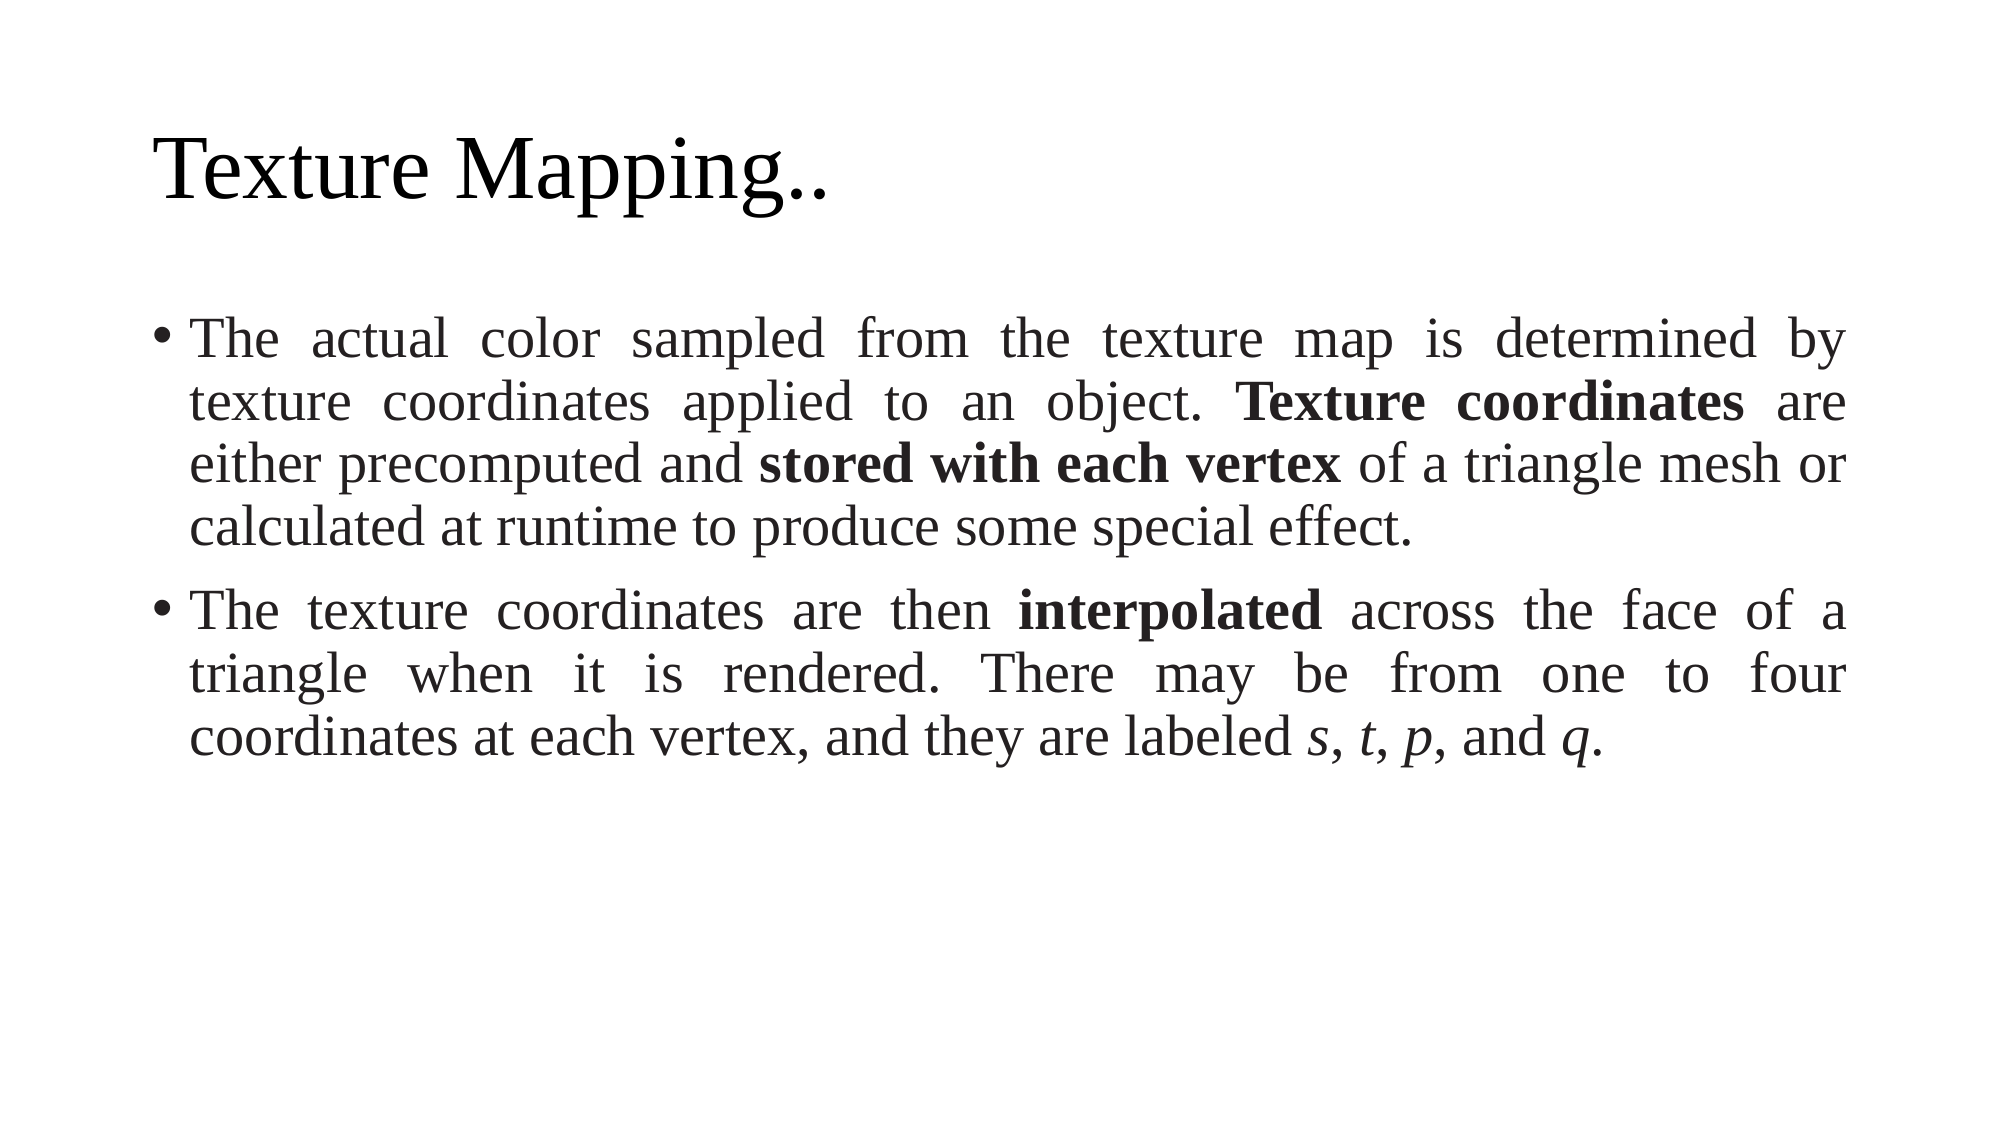

# Texture Mapping..
The actual color sampled from the texture map is determined by texture coordinates applied to an object. Texture coordinates are either precomputed and stored with each vertex of a triangle mesh or calculated at runtime to produce some special effect.
The texture coordinates are then interpolated across the face of a triangle when it is rendered. There may be from one to four coordinates at each vertex, and they are labeled s, t, p, and q.